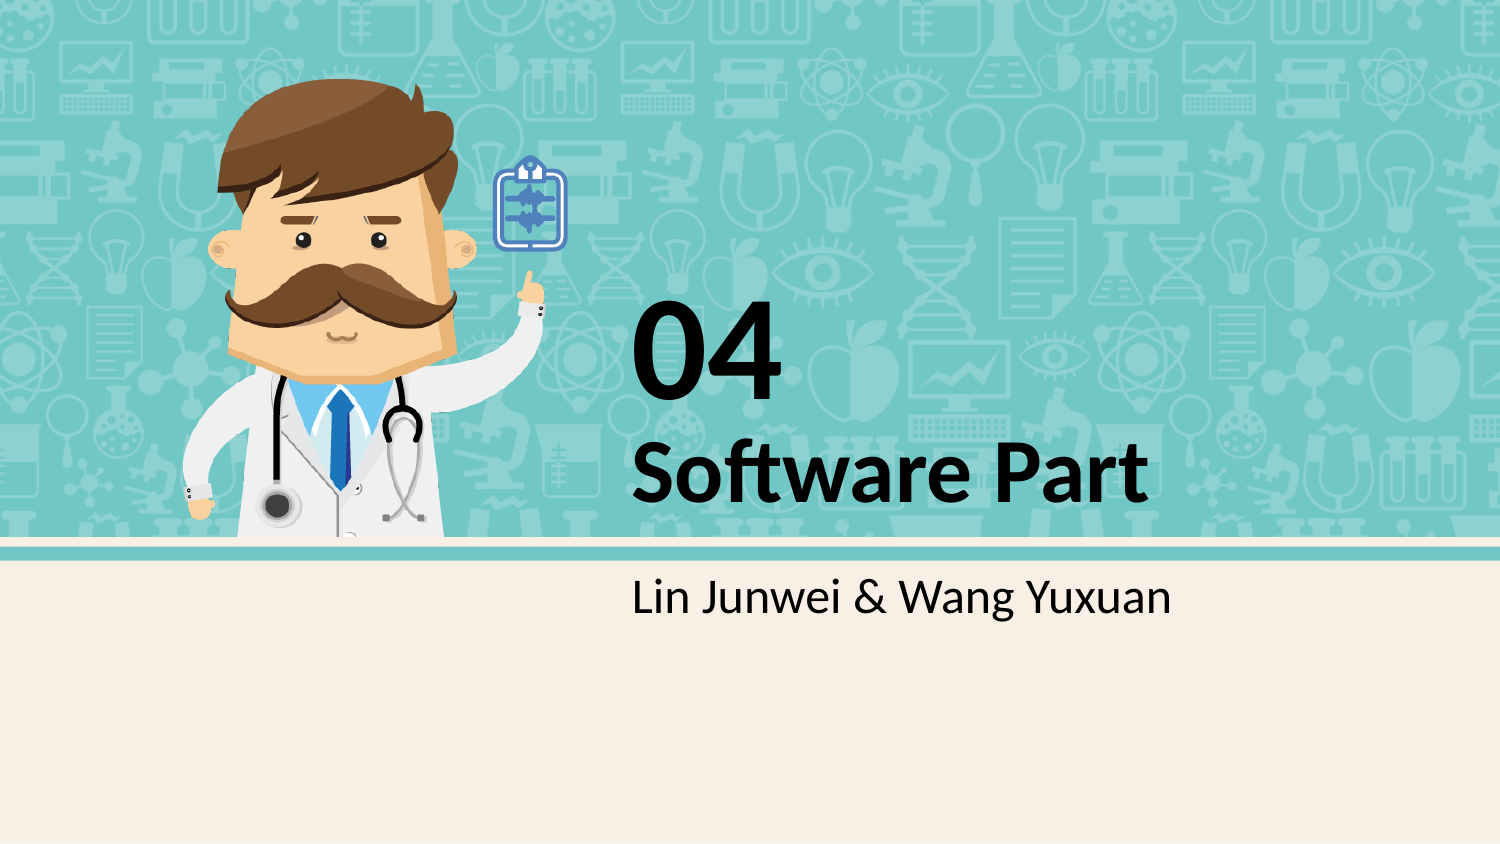

04
Software Part
Lin Junwei & Wang Yuxuan